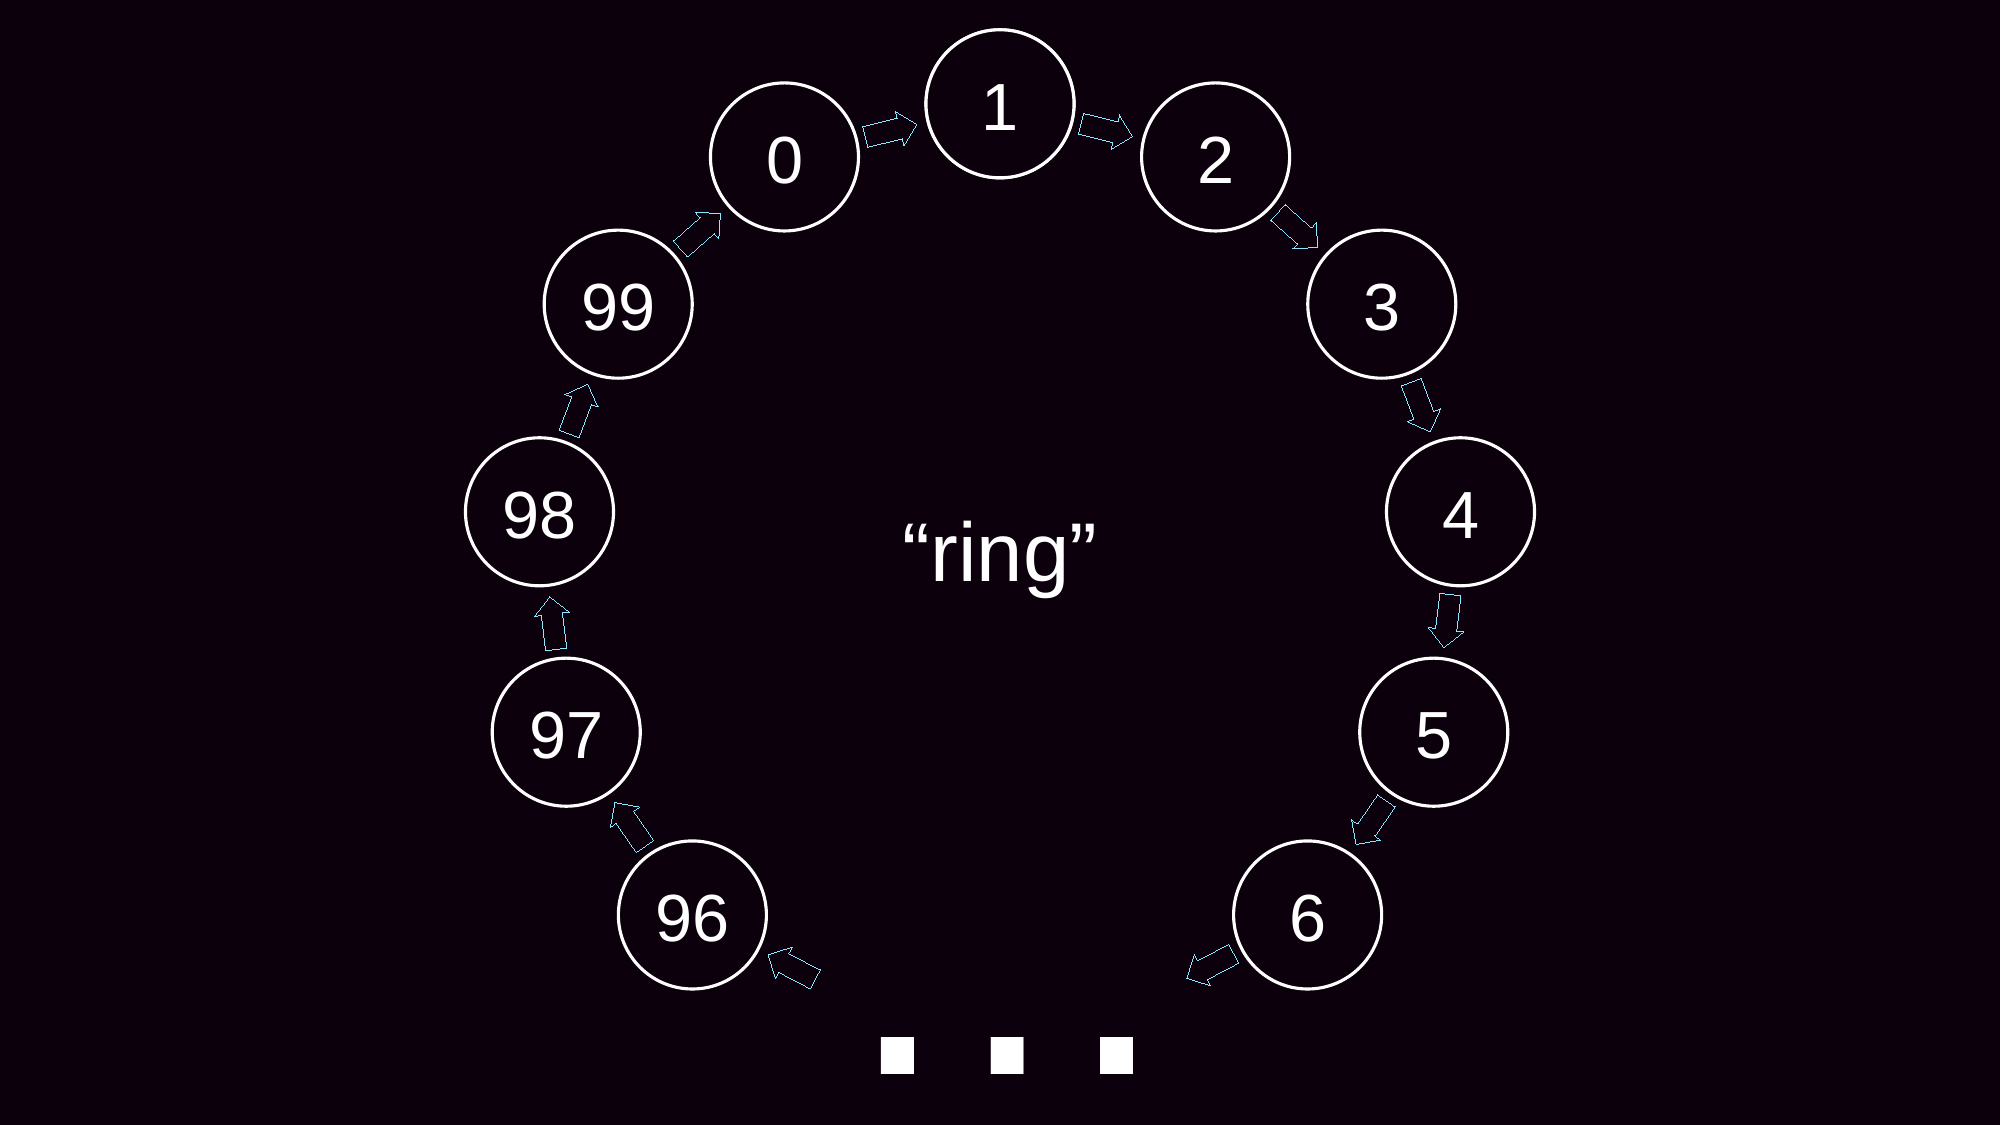

1
1
0
2

99
3

98
4
“ring”

97
5
…
…

96
6